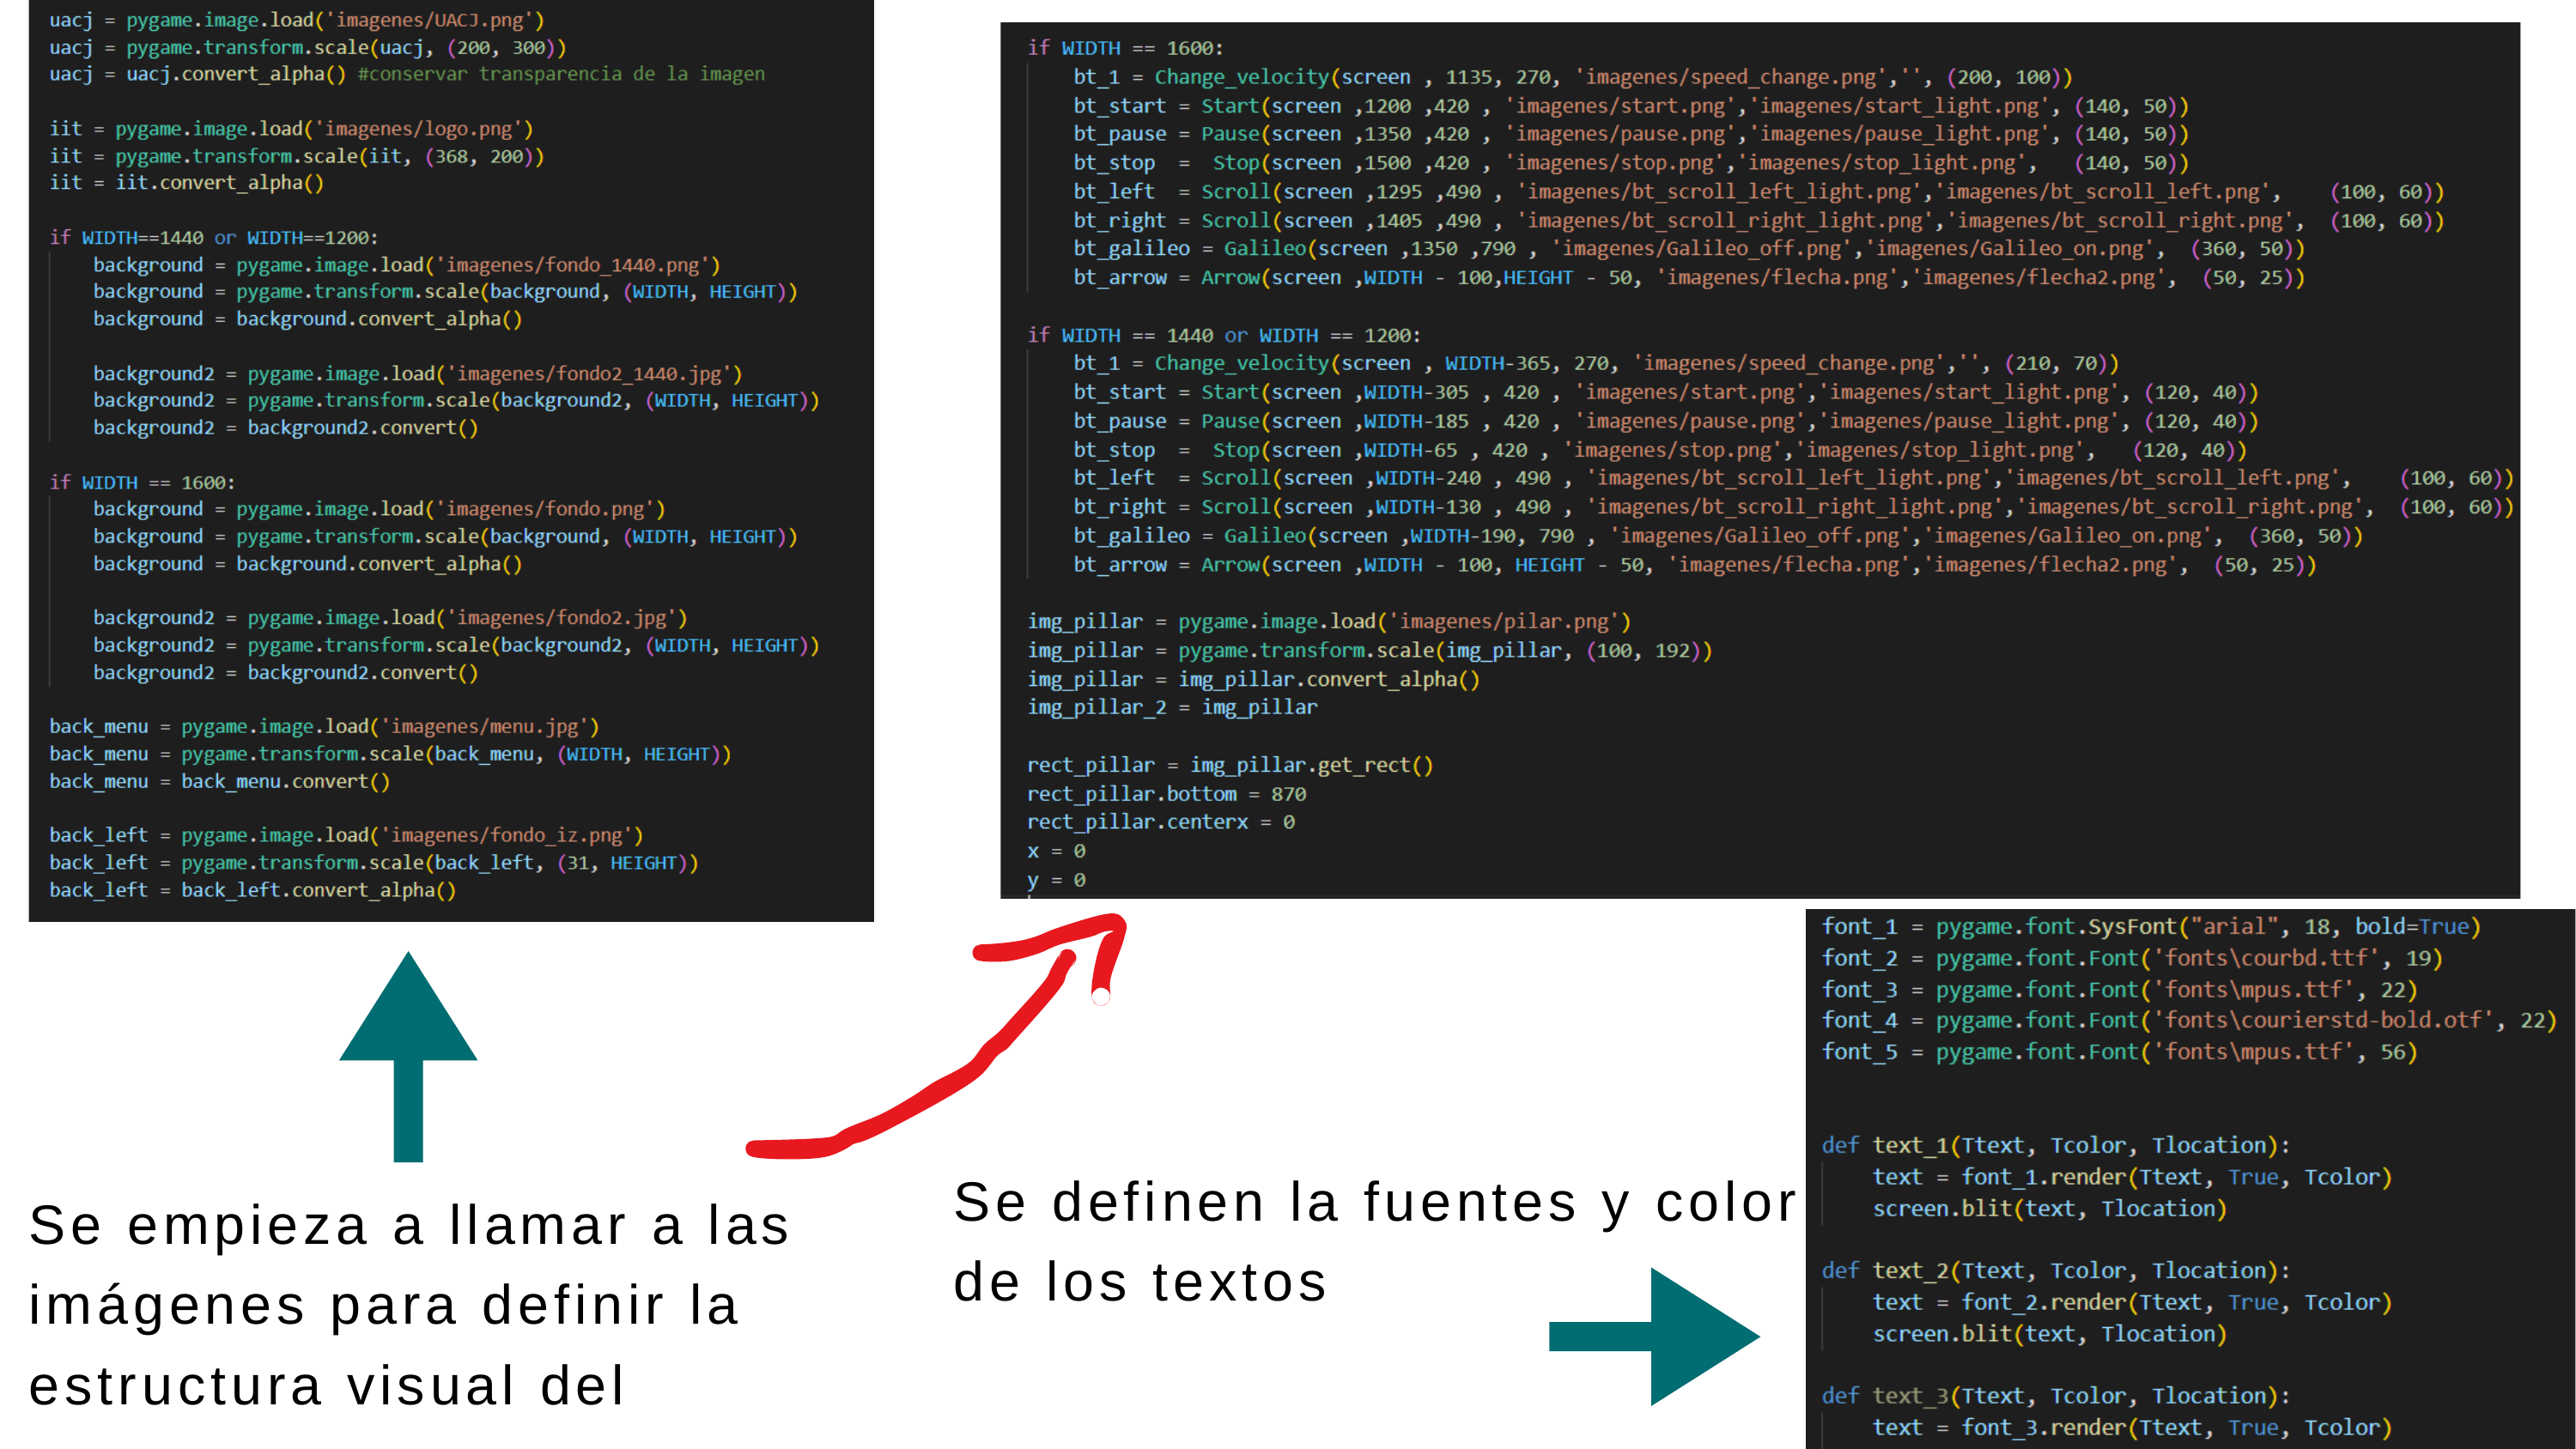

Se definen la fuentes y color de los textos
Se empieza a llamar a las imágenes para definir la estructura visual del programa.